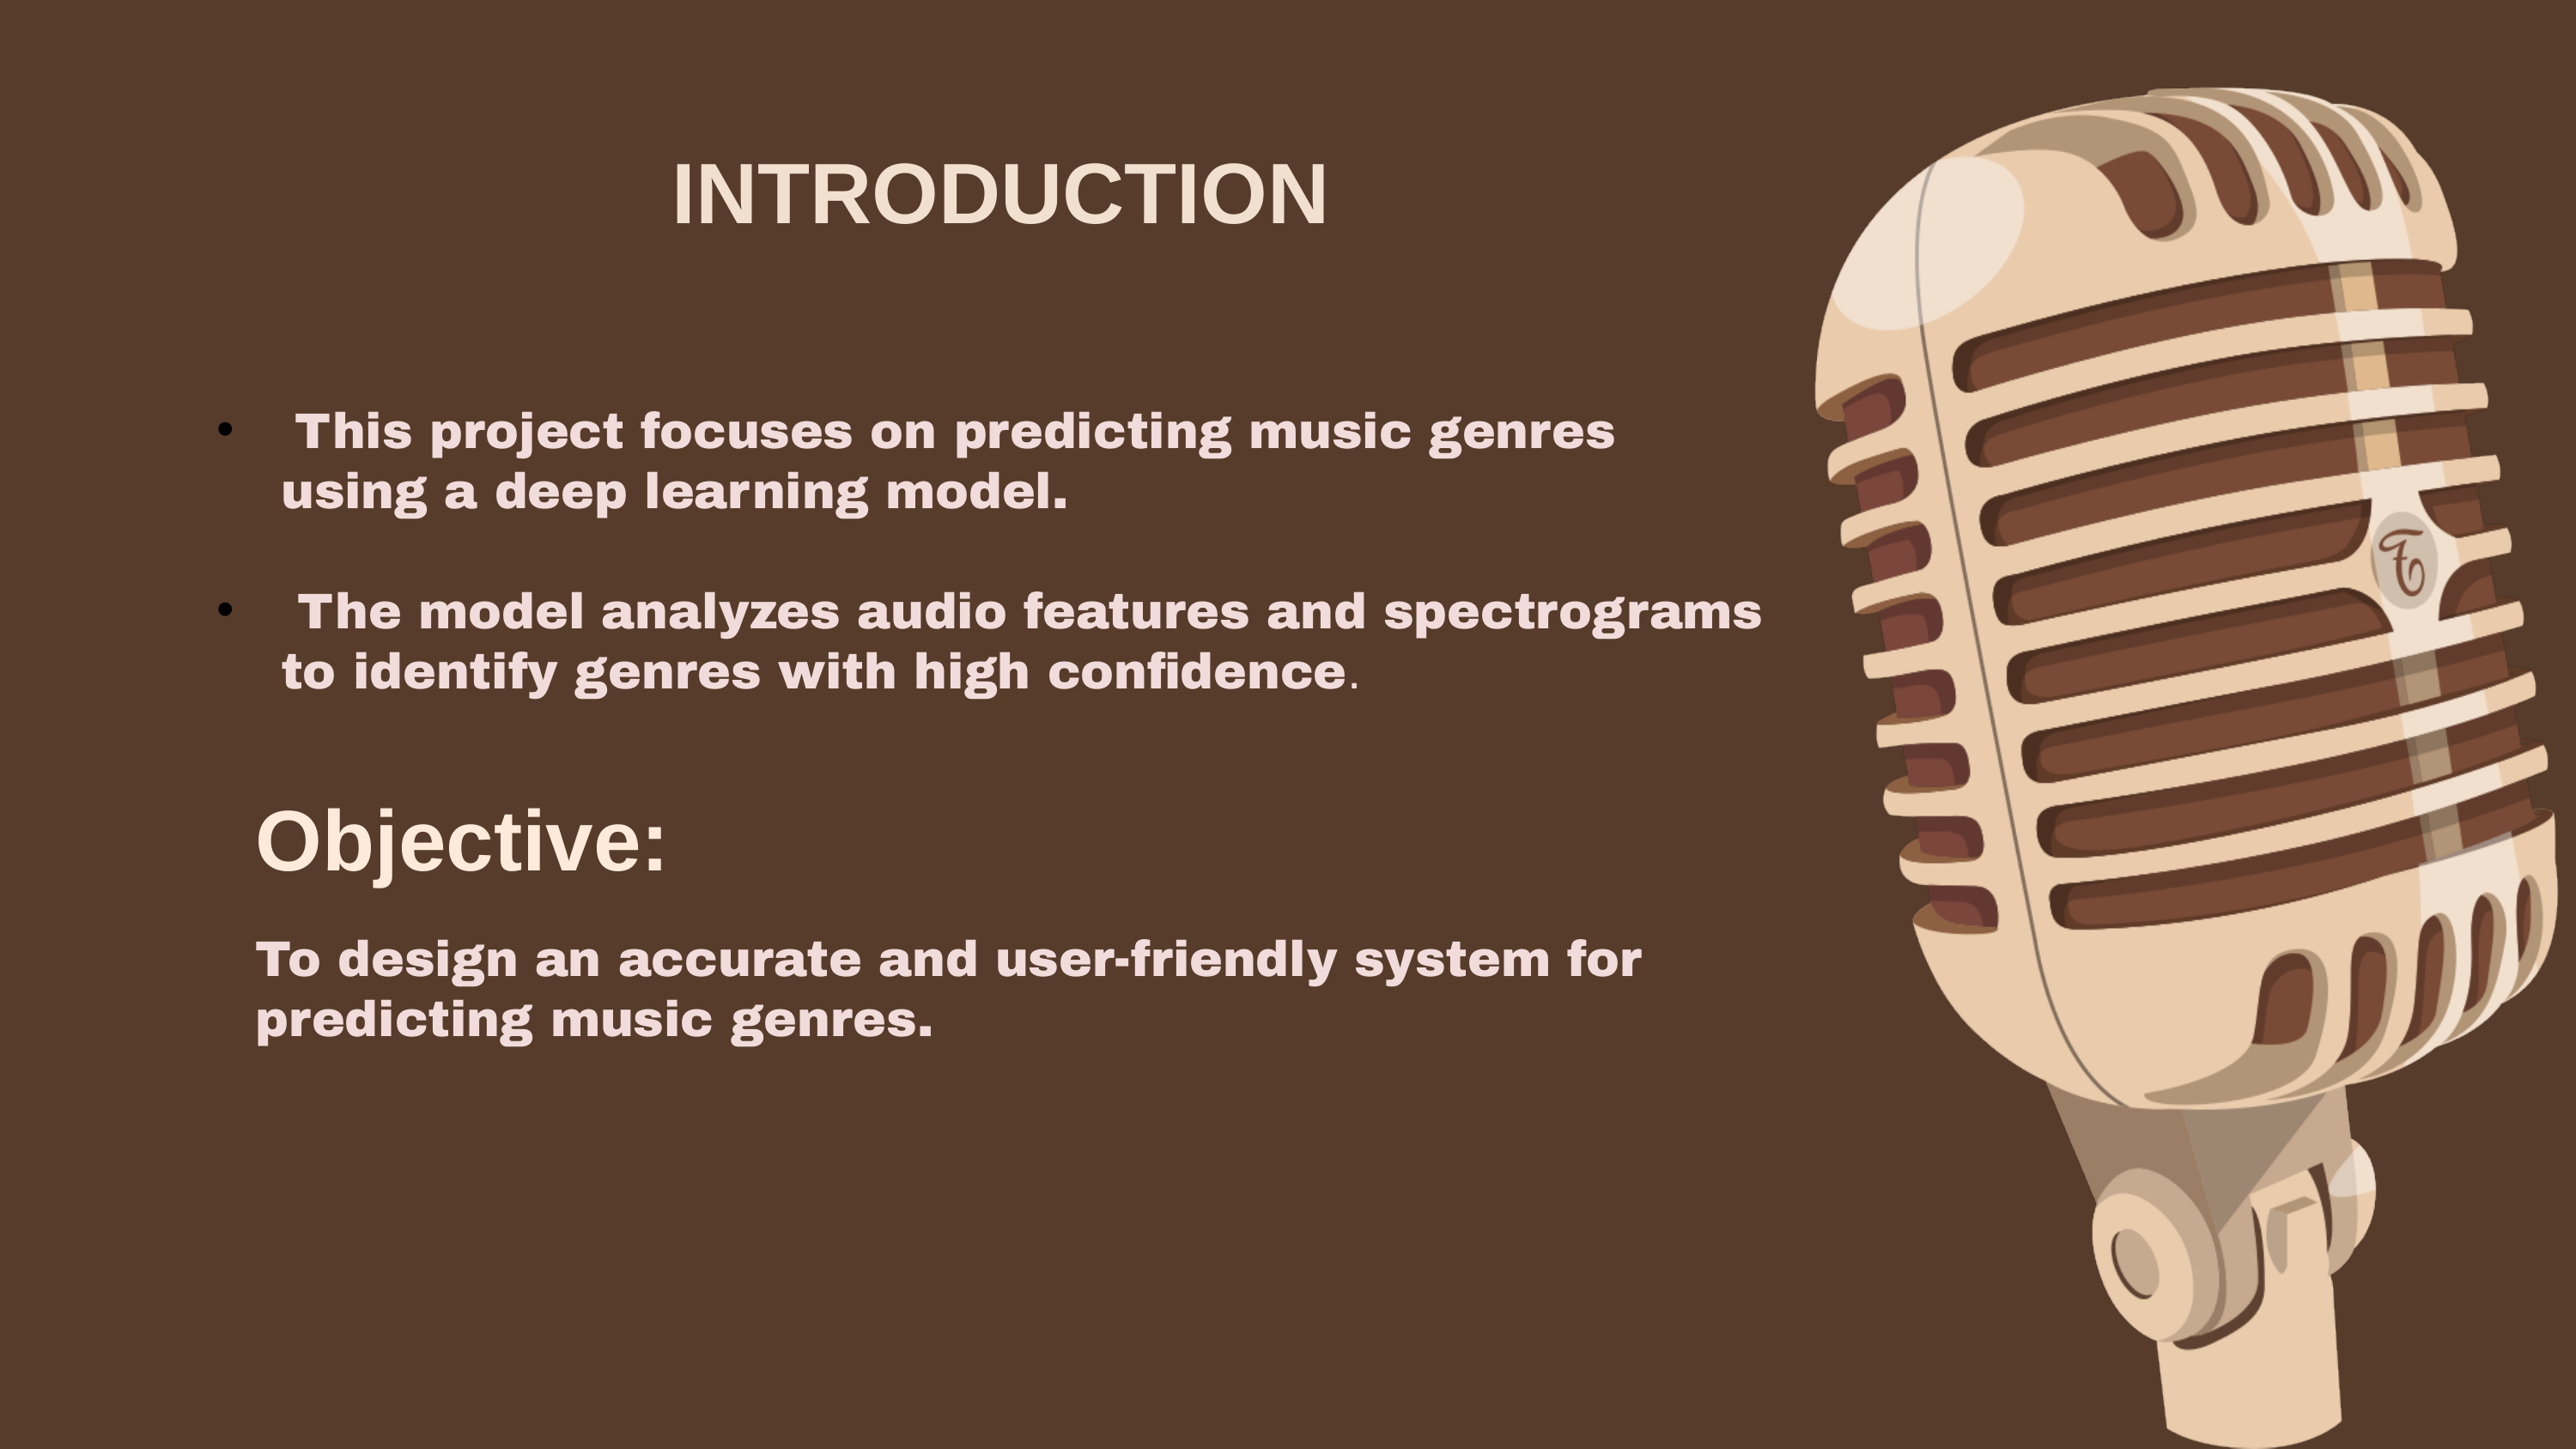

INTRODUCTION
 This project focuses on predicting music genres using a deep learning model.

 The model analyzes audio features and spectrograms to identify genres with high confidence.
Objective:

To design an accurate and user-friendly system for predicting music genres.